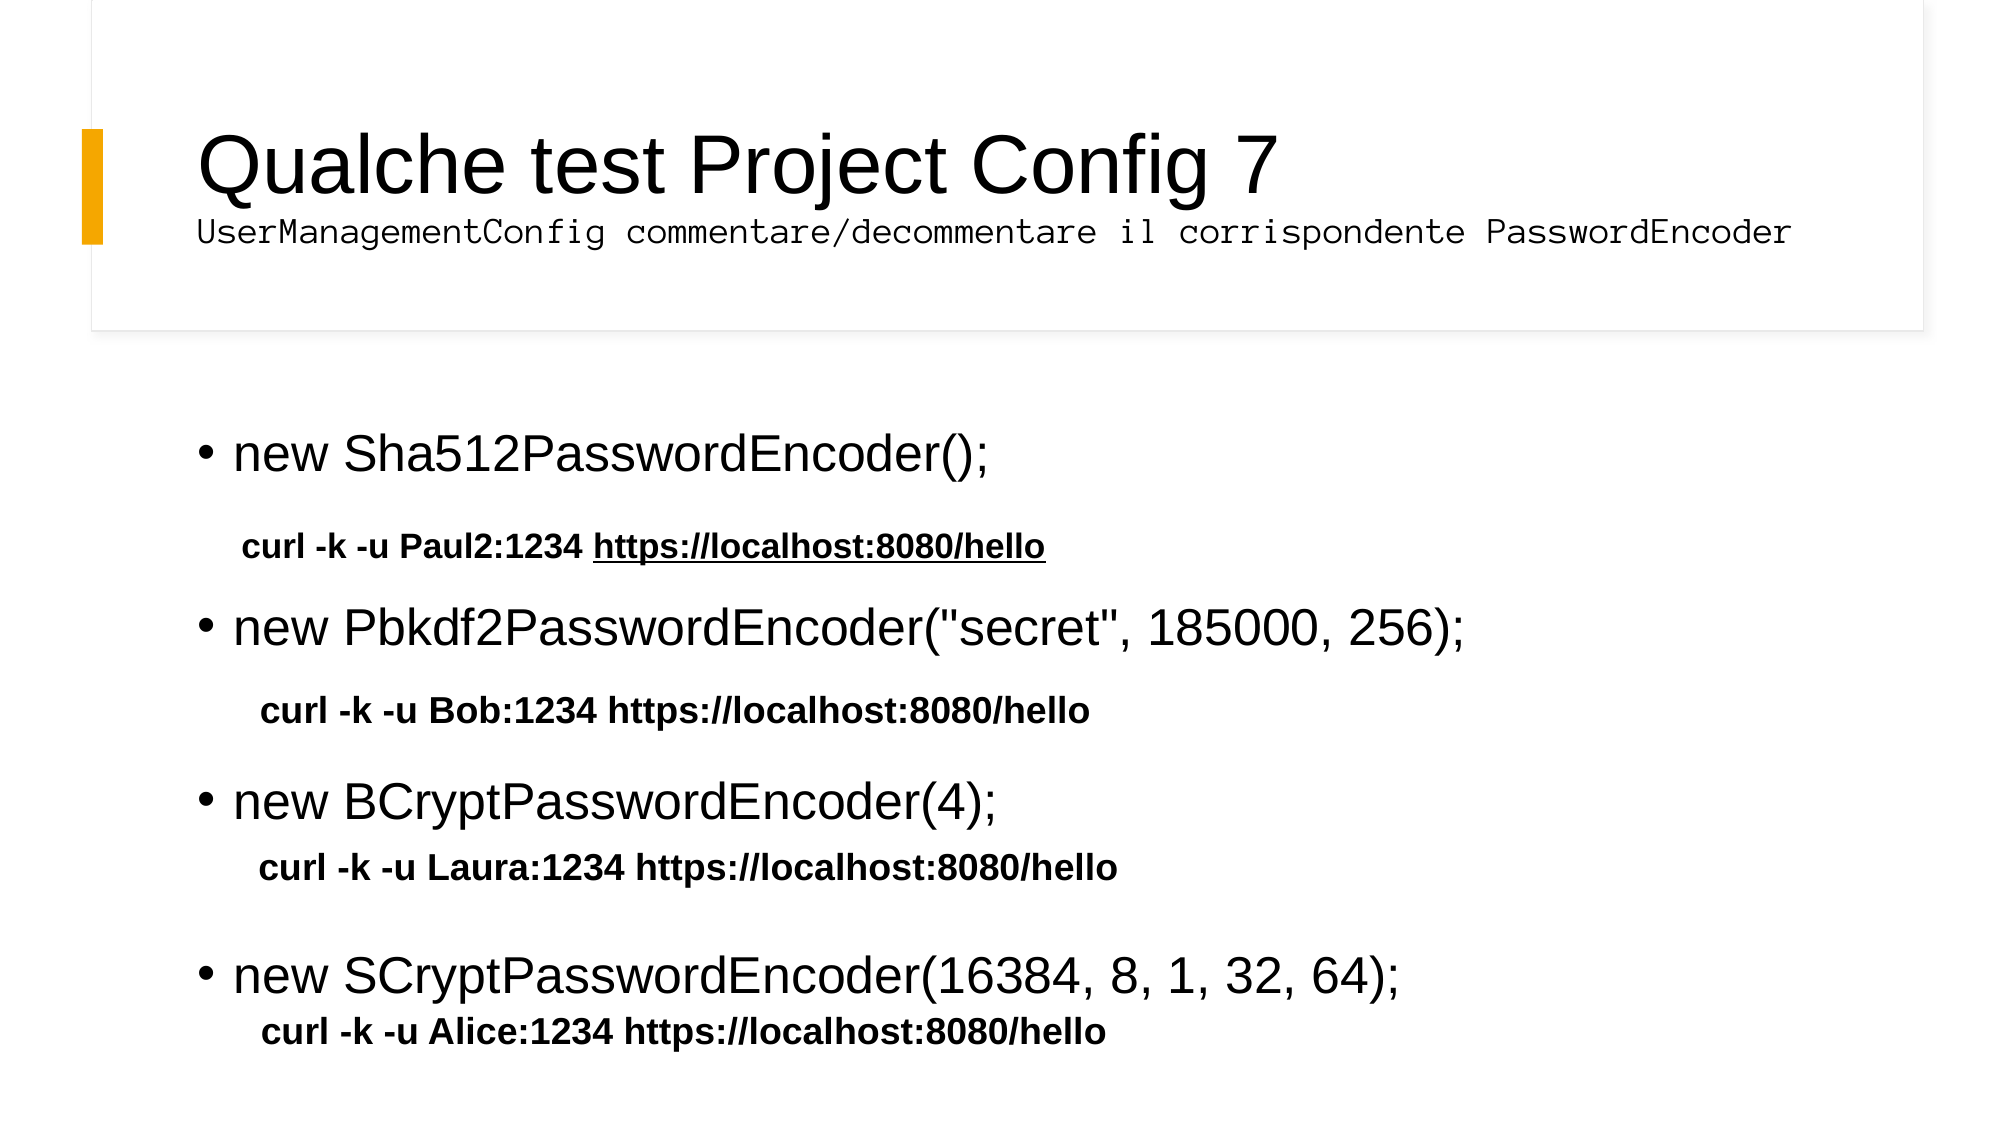

# Qualche test Project Config 7 UserManagementConfig commentare/decommentare il corrispondente PasswordEncoder
new Sha512PasswordEncoder();
   curl -k -u Paul2:1234 https://localhost:8080/hello
new Pbkdf2PasswordEncoder("secret", 185000, 256);

new BCryptPasswordEncoder(4);

new SCryptPasswordEncoder(16384, 8, 1, 32, 64);

curl -k -u Bob:1234 https://localhost:8080/hello
curl -k -u Laura:1234 https://localhost:8080/hello
curl -k -u Alice:1234 https://localhost:8080/hello